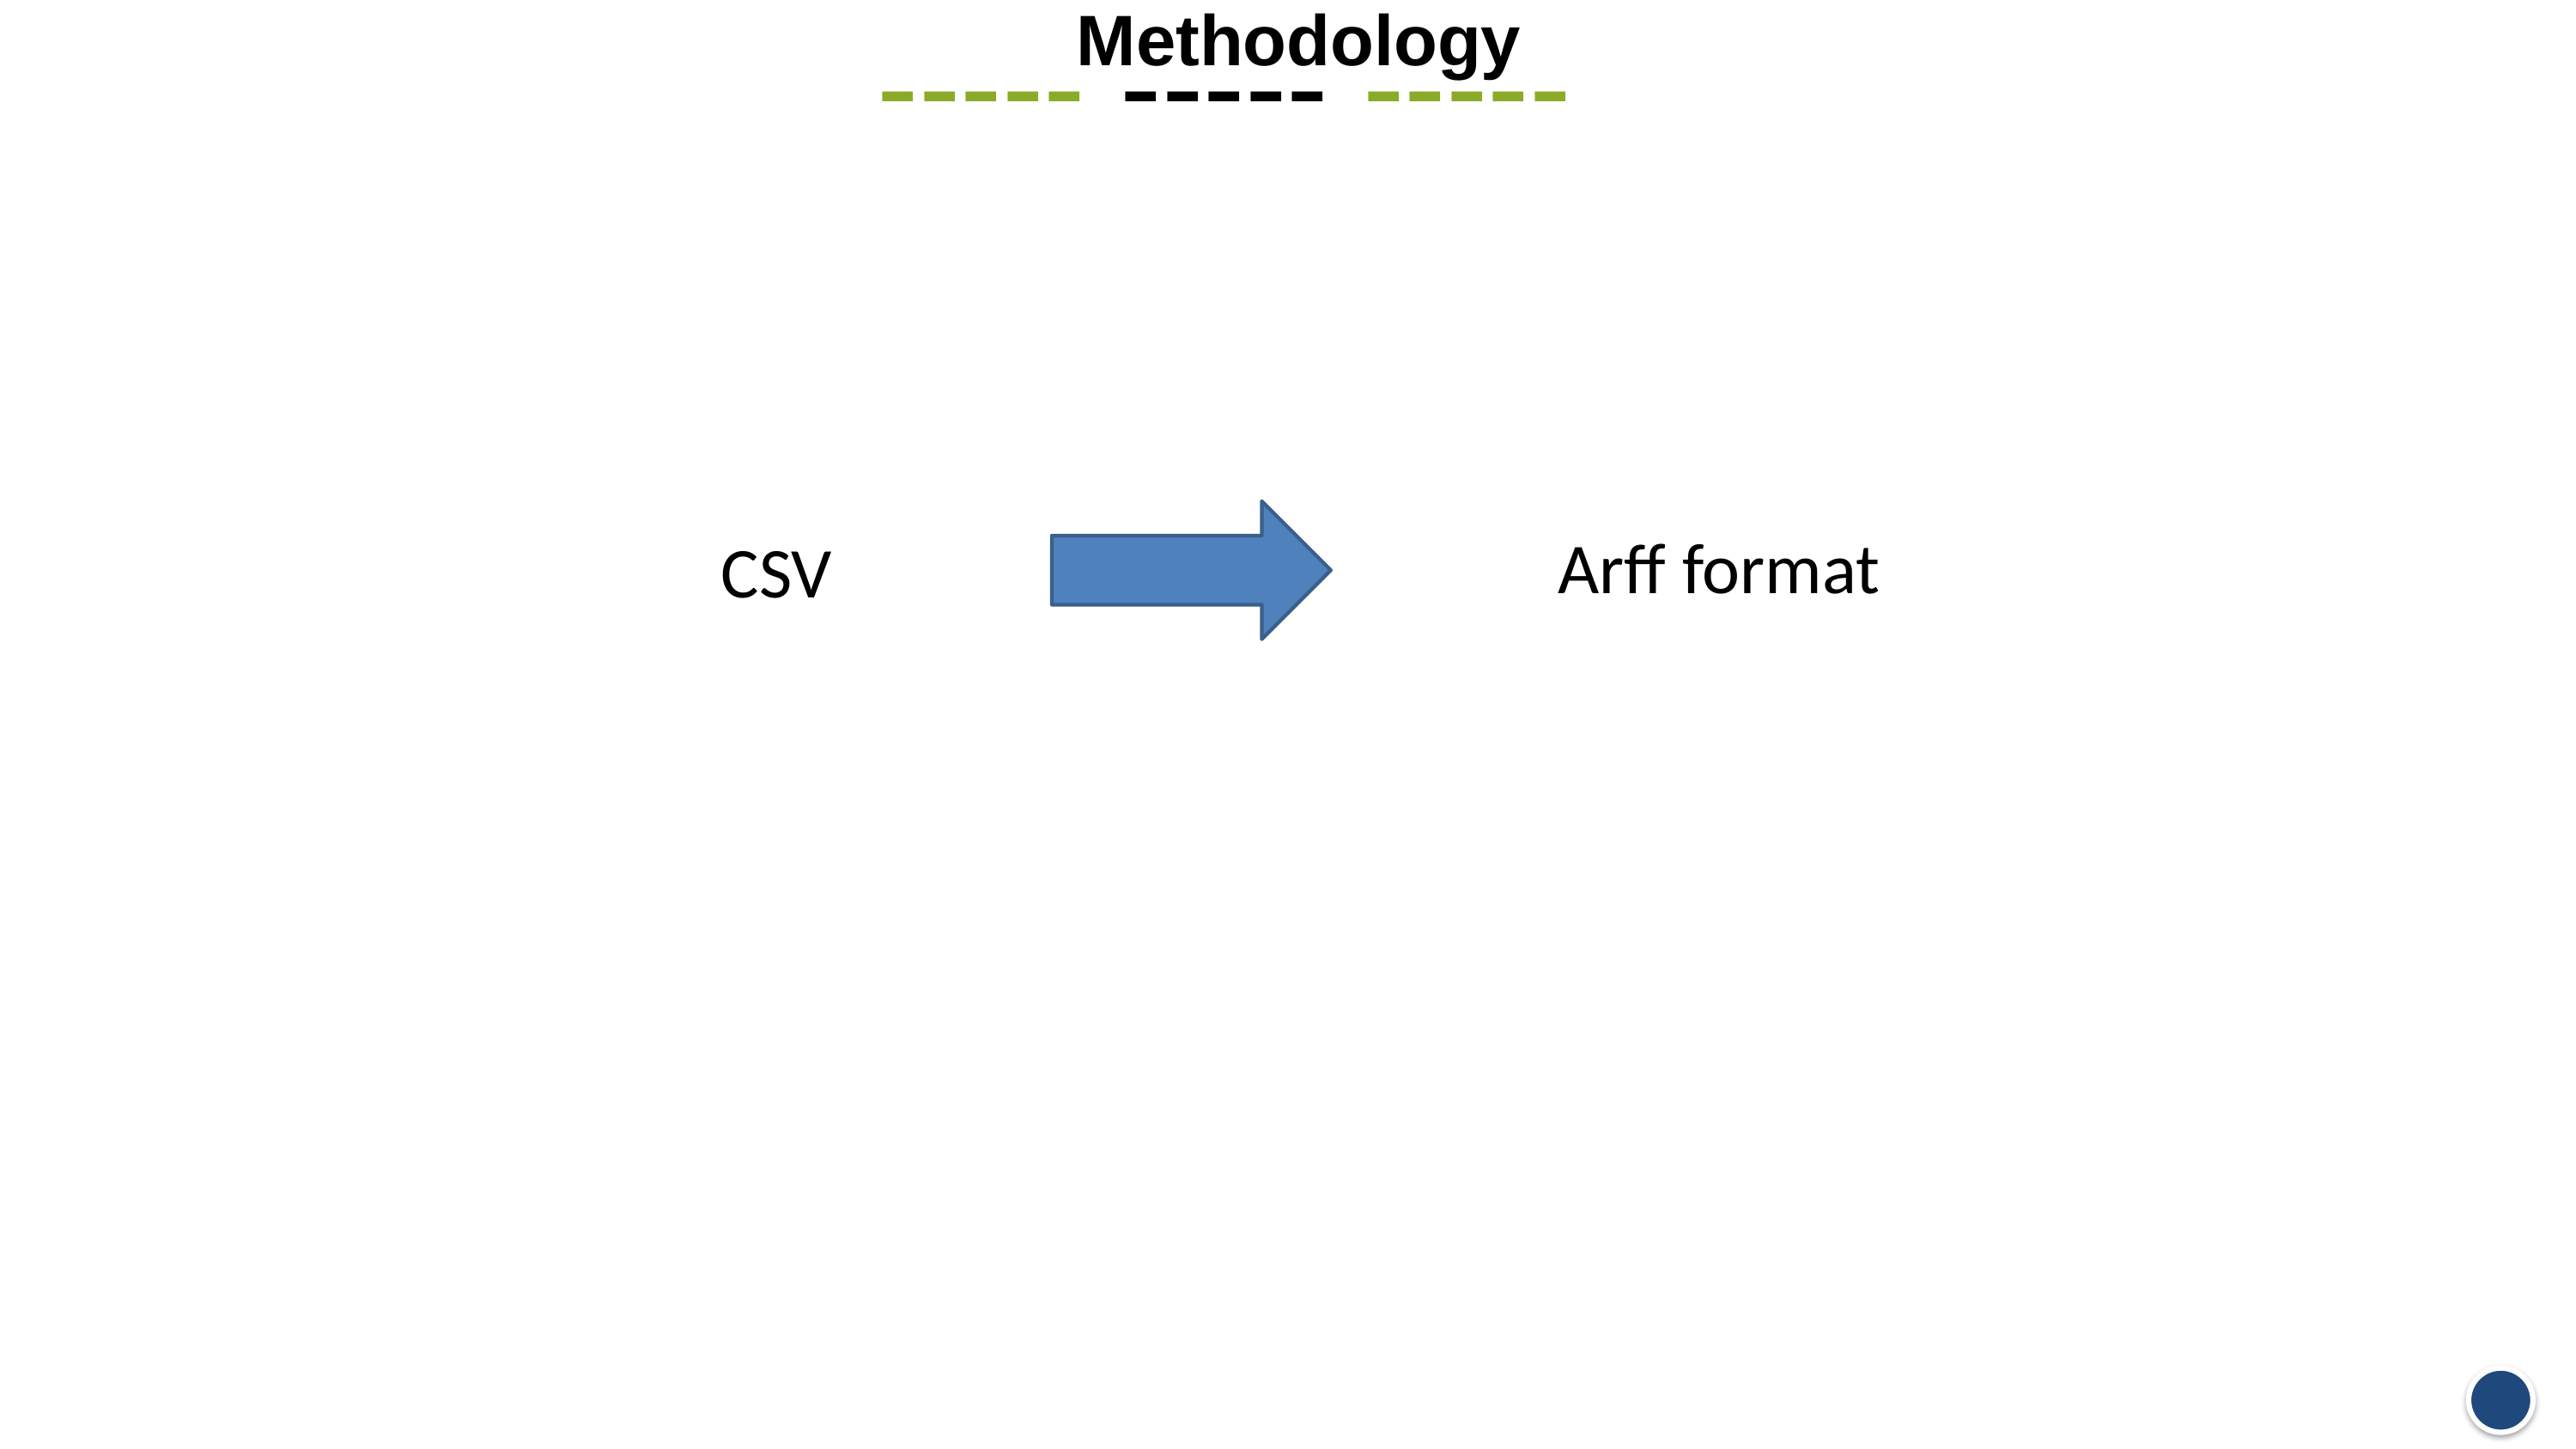

Methodology
----- ----- -----

Arff format
CSV

14